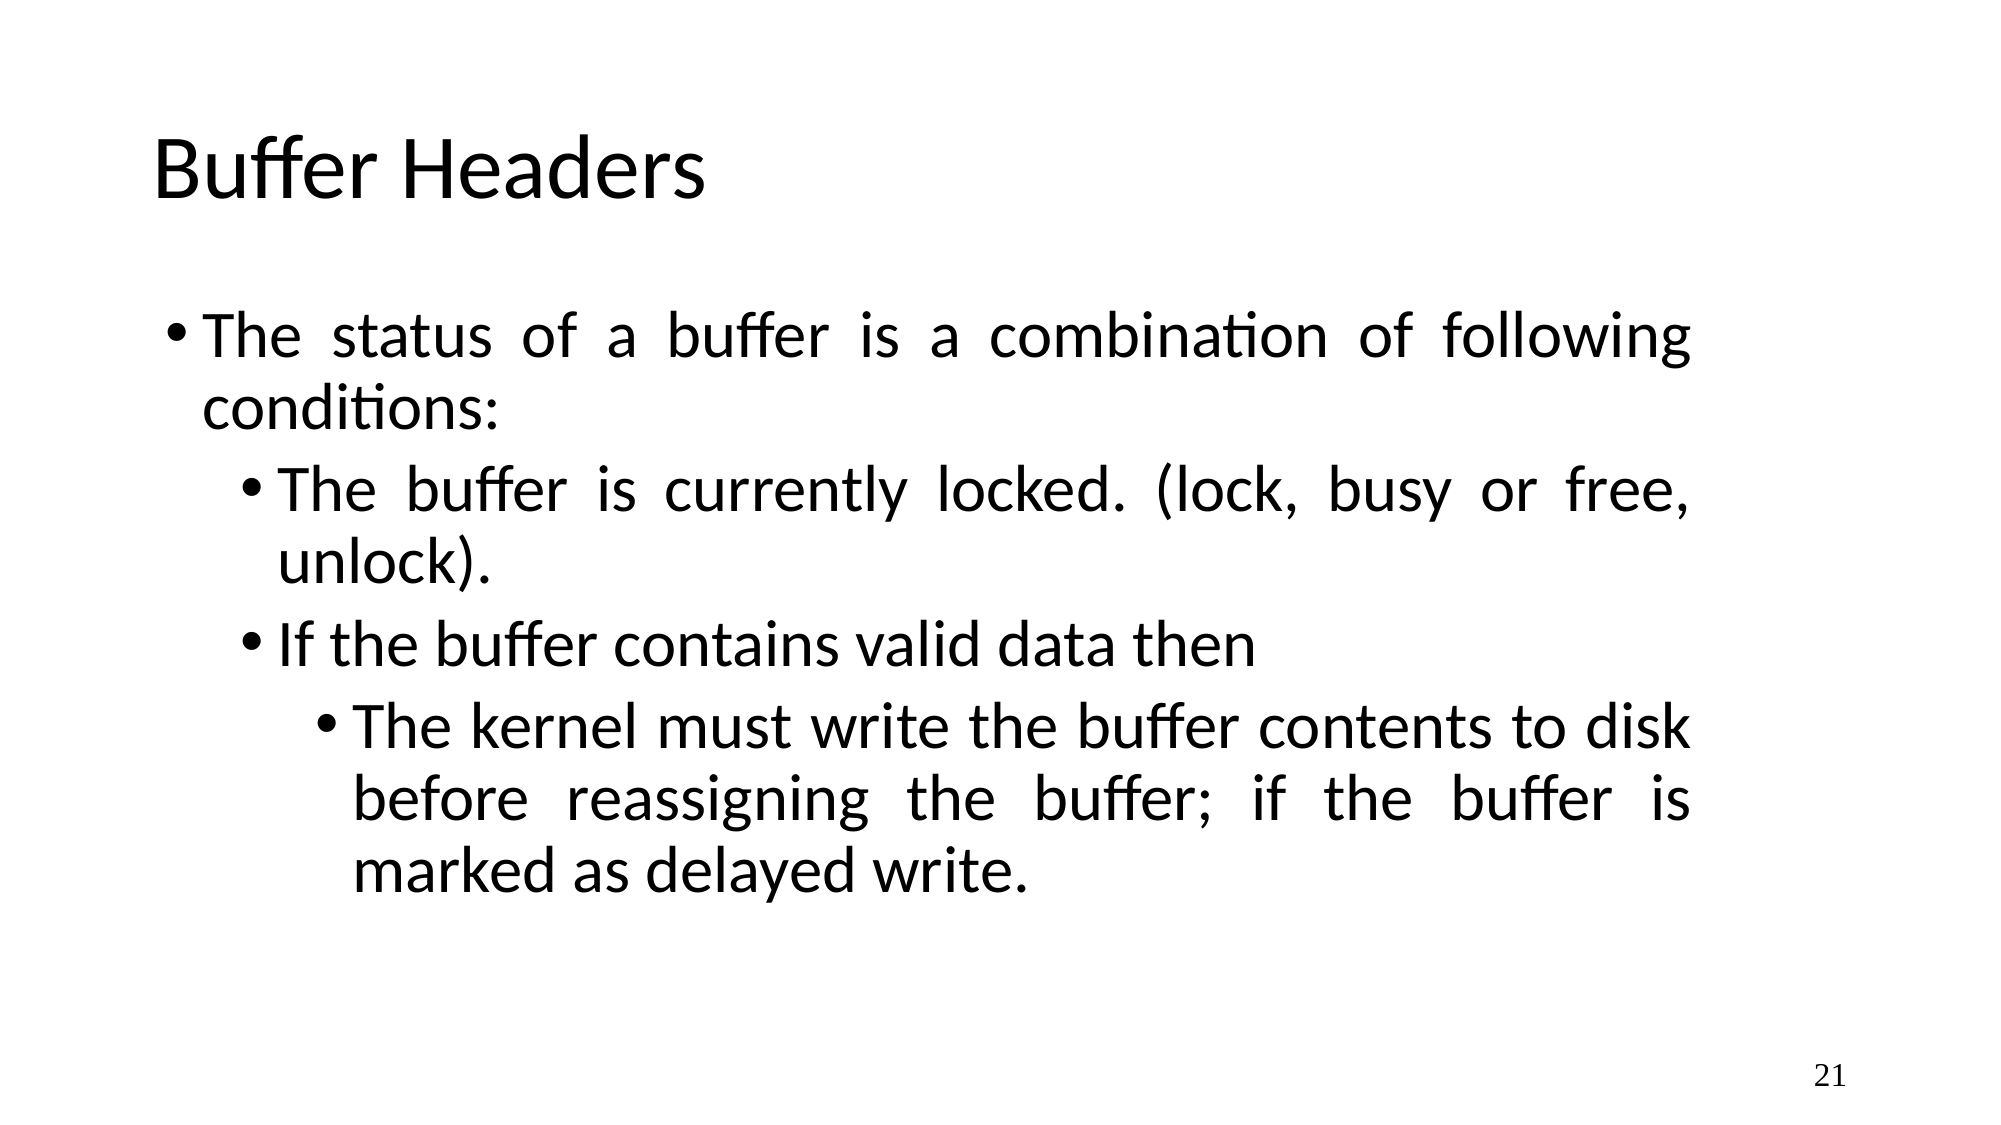

# Buffer Headers
The status of a buffer is a combination of following conditions:
The buffer is currently locked. (lock, busy or free, unlock).
If the buffer contains valid data then
The kernel must write the buffer contents to disk before reassigning the buffer; if the buffer is marked as delayed write.

21